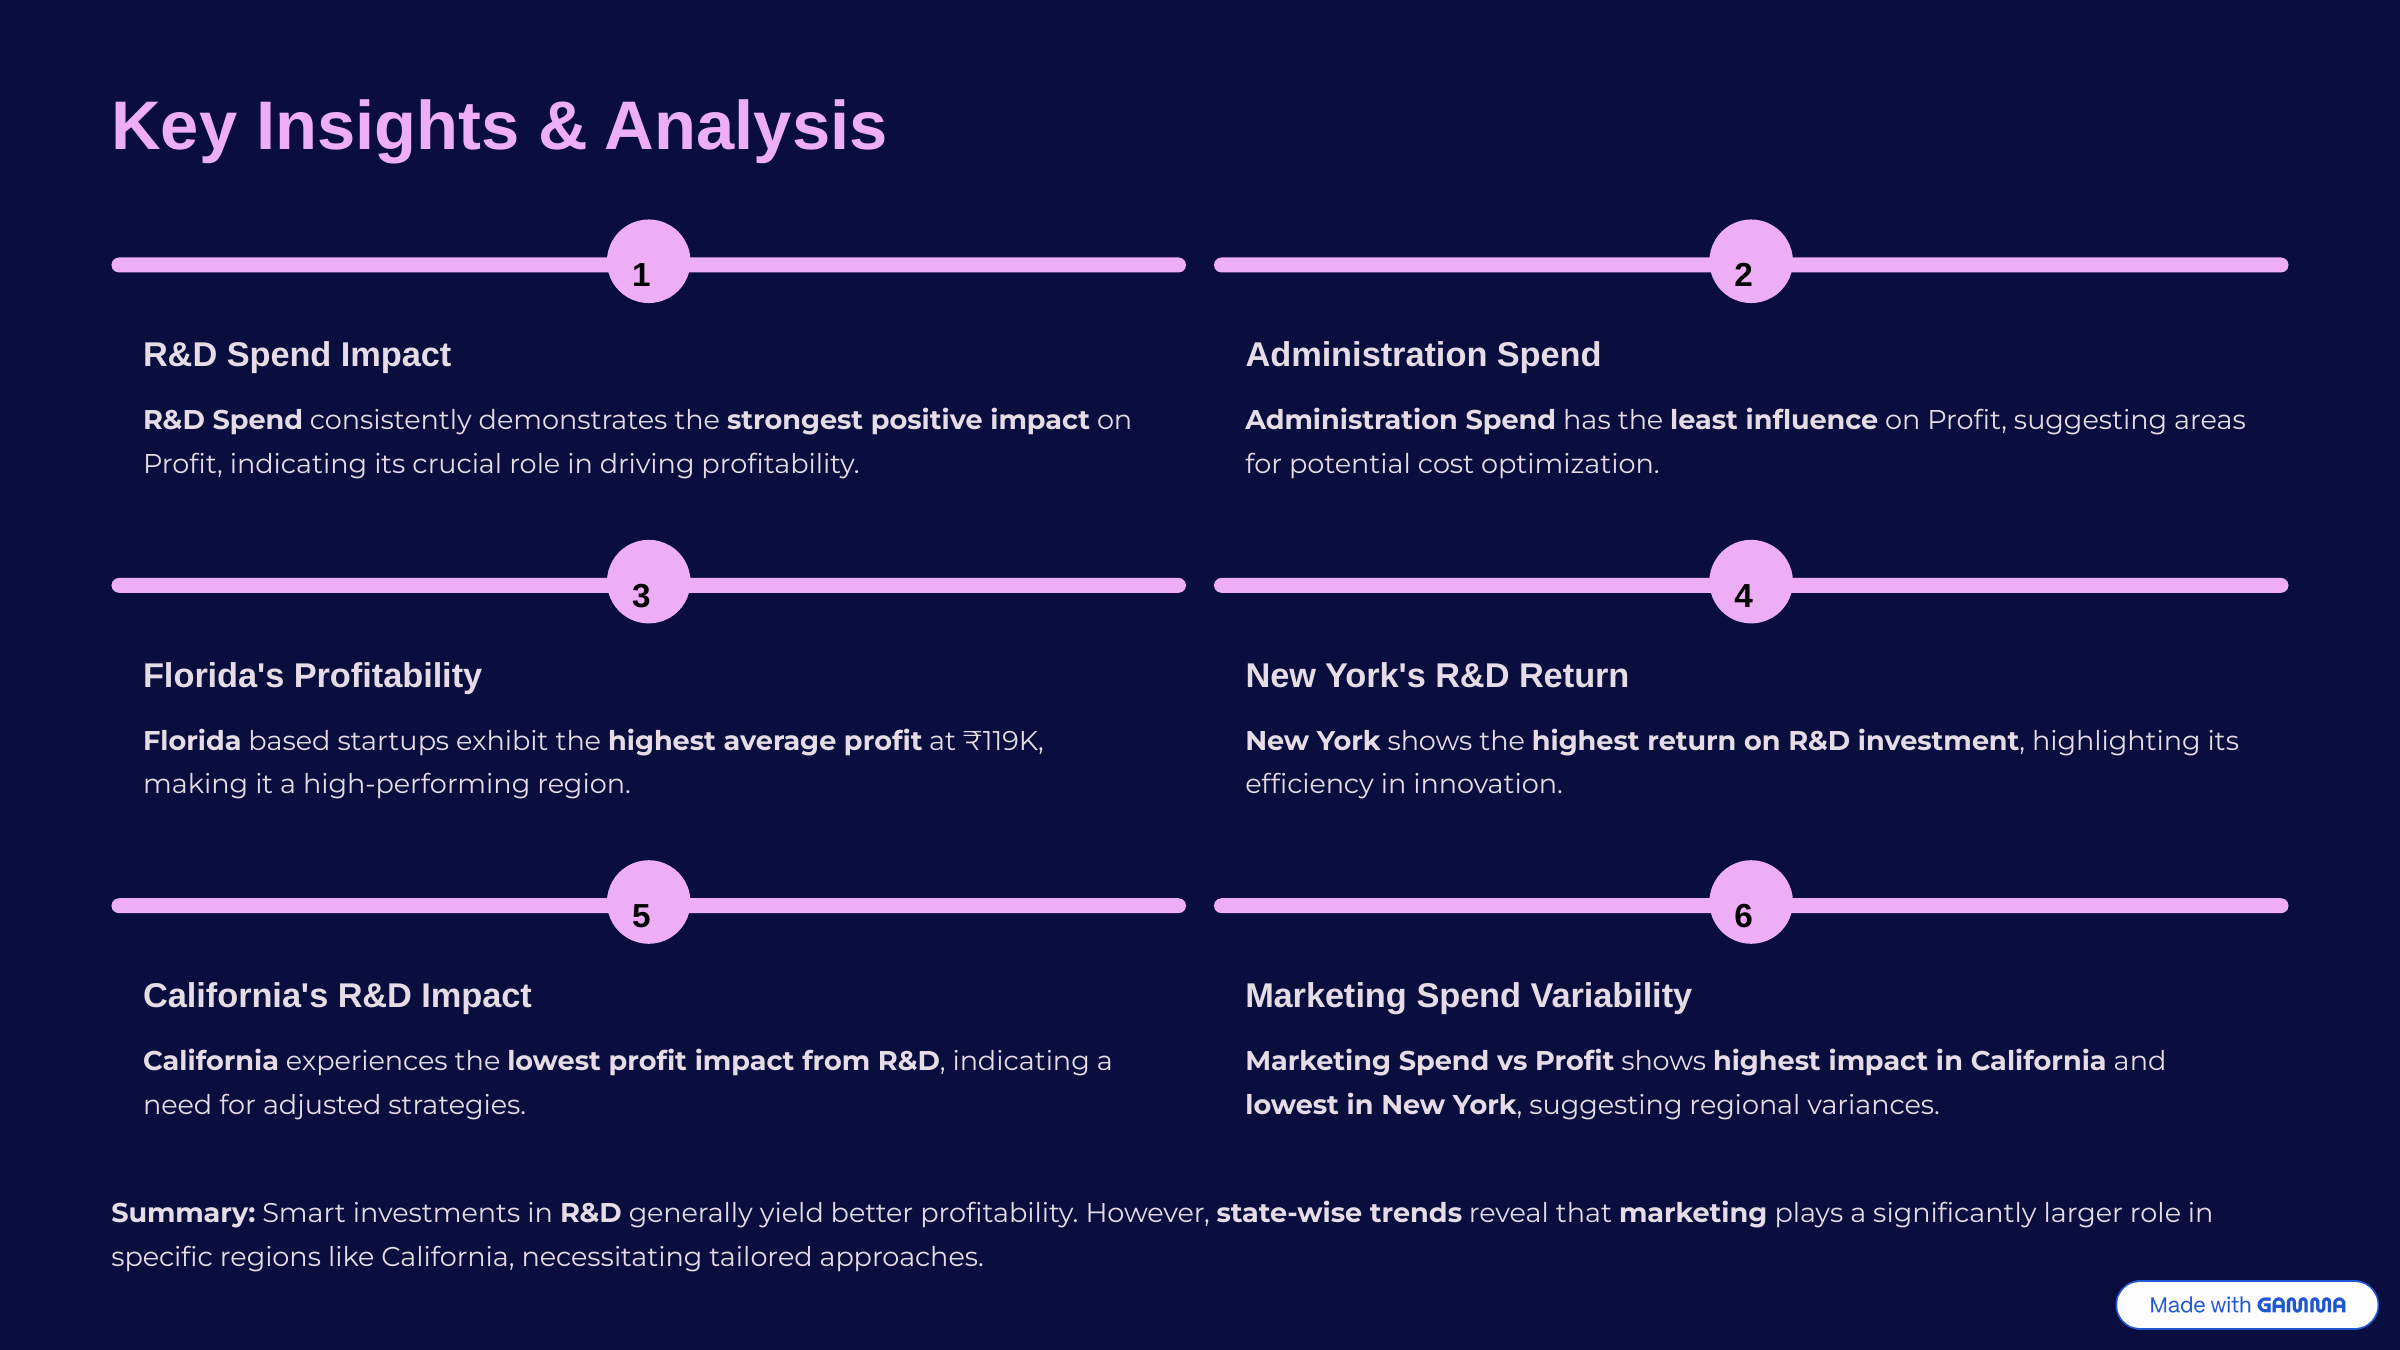

Key Insights & Analysis

1
2

R&D Spend Impact
Administration Spend
R&D Spend consistently demonstrates the strongest positive impact on Profit, indicating its crucial role in driving profitability.
Administration Spend has the least influence on Profit, suggesting areas for potential cost optimization.

3
4

Florida's Profitability
New York's R&D Return
Florida based startups exhibit the highest average profit at ₹119K, making it a high-performing region.
New York shows the highest return on R&D investment, highlighting its efficiency in innovation.

5
6

California's R&D Impact
Marketing Spend Variability
California experiences the lowest profit impact from R&D, indicating a need for adjusted strategies.
Marketing Spend vs Profit shows highest impact in California and lowest in New York, suggesting regional variances.
Summary: Smart investments in R&D generally yield better profitability. However, state-wise trends reveal that marketing plays a significantly larger role in specific regions like California, necessitating tailored approaches.